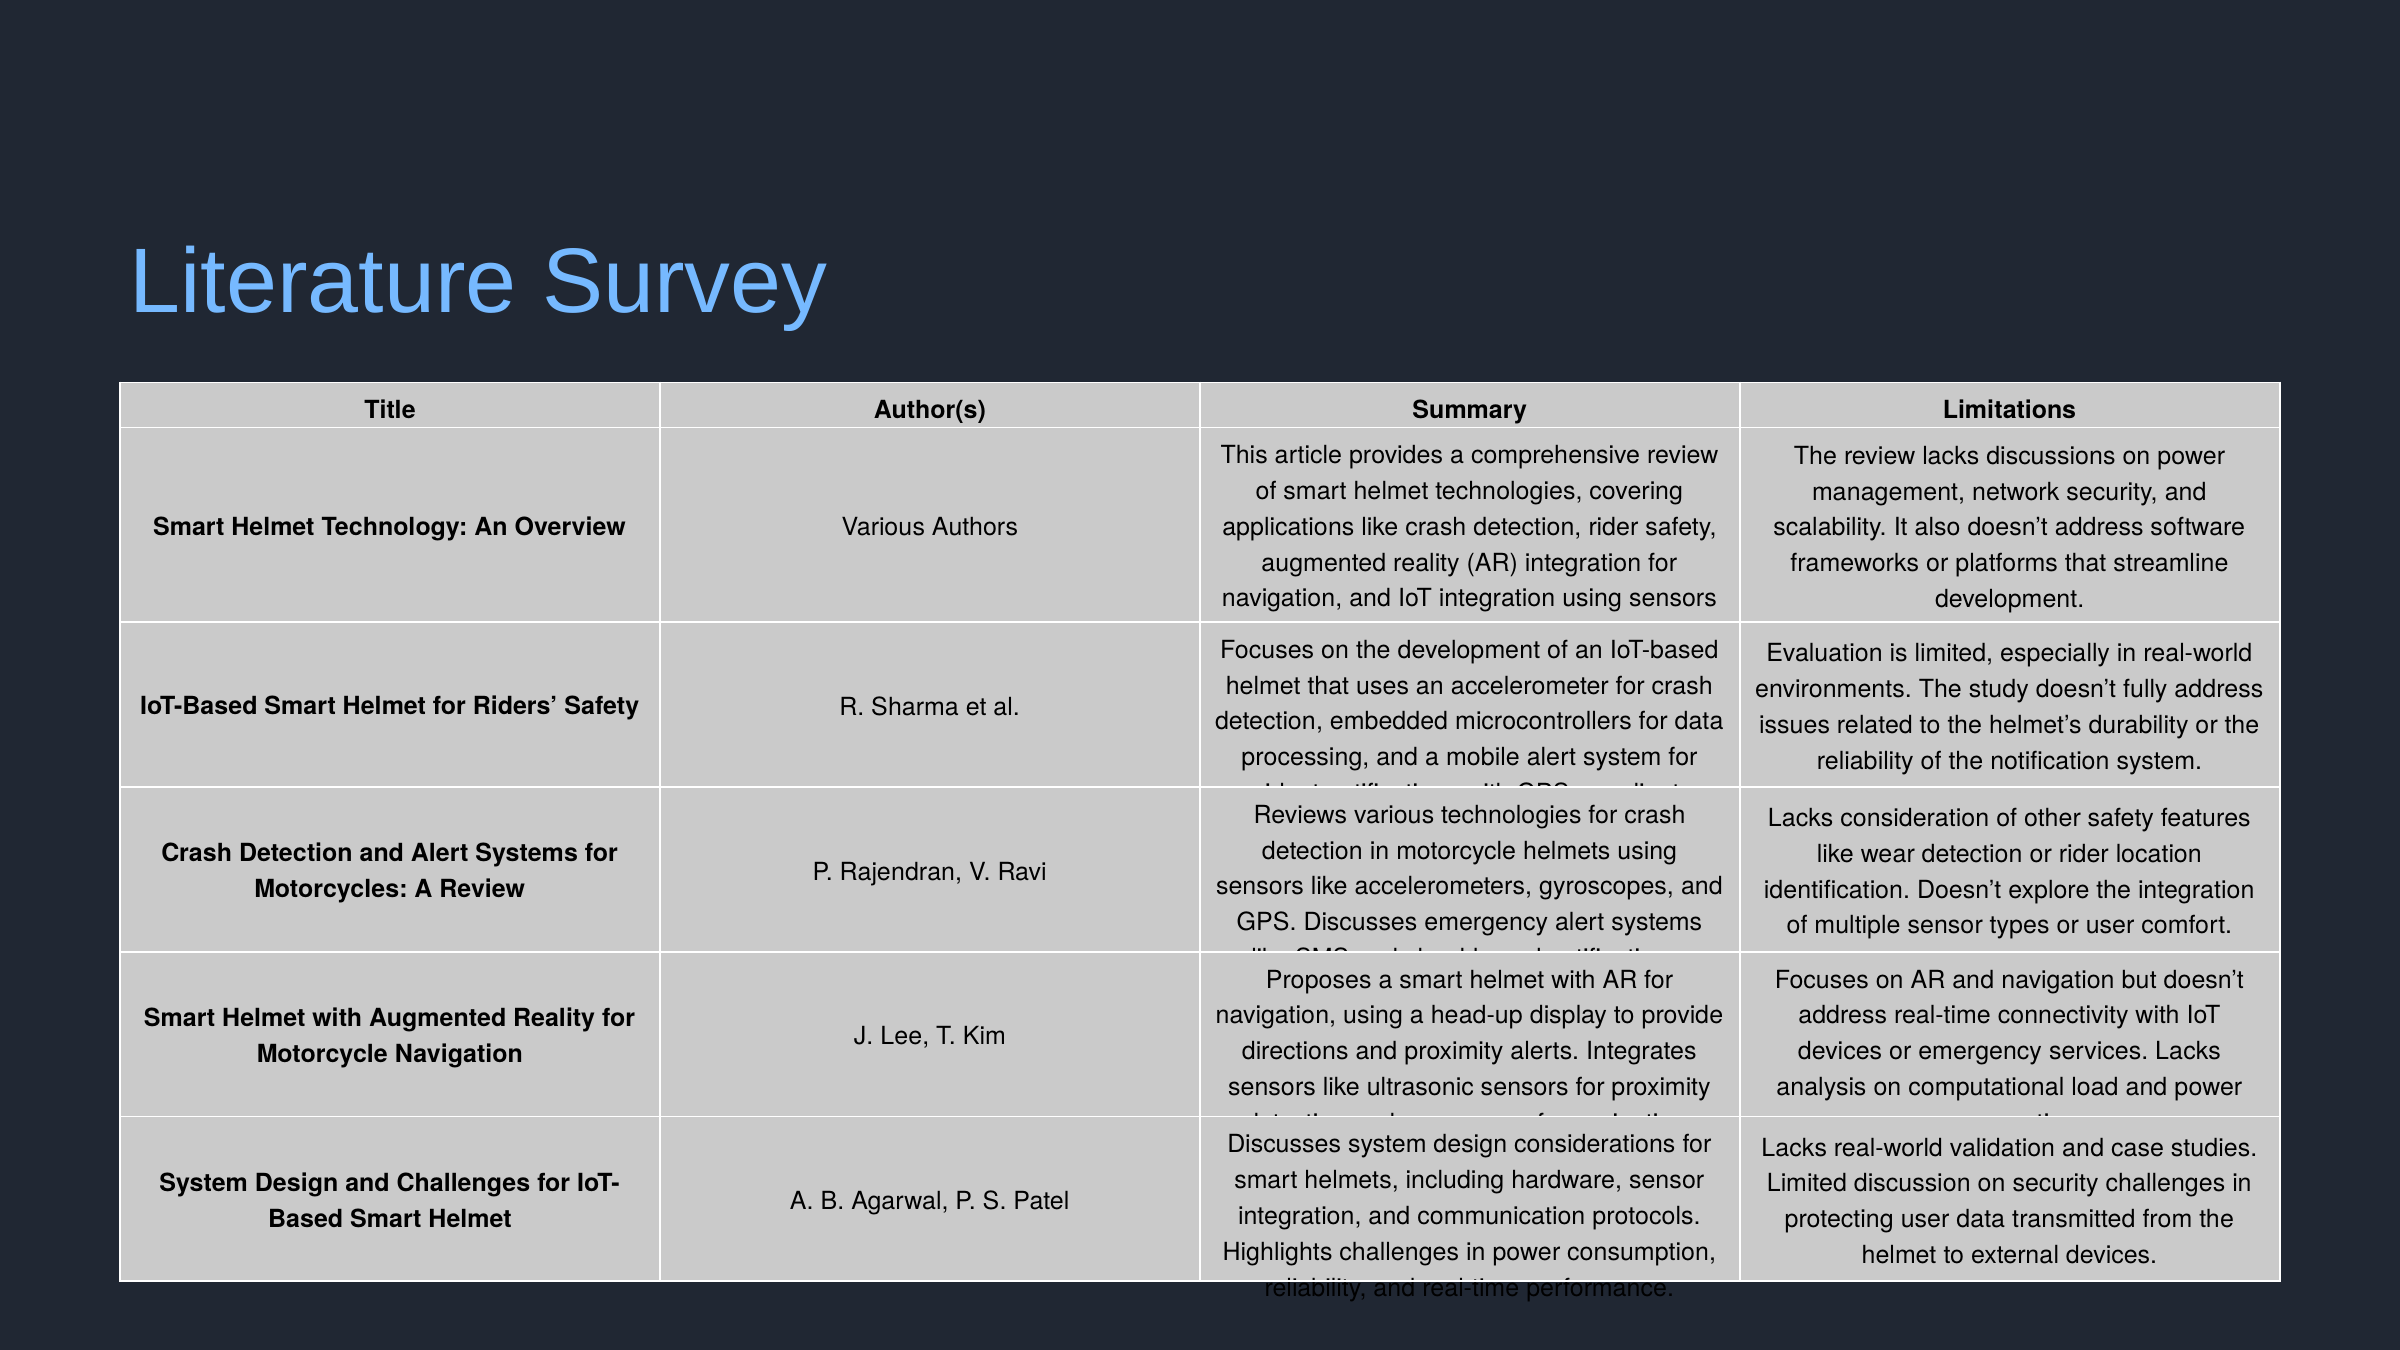

Literature Survey
| Title | Author(s) | Summary | Limitations |
| --- | --- | --- | --- |
| Smart Helmet Technology: An Overview | Various Authors | This article provides a comprehensive review of smart helmet technologies, covering applications like crash detection, rider safety, augmented reality (AR) integration for navigation, and IoT integration using sensors like accelerometers and GPS. | The review lacks discussions on power management, network security, and scalability. It also doesn’t address software frameworks or platforms that streamline development. |
| IoT-Based Smart Helmet for Riders’ Safety | R. Sharma et al. | Focuses on the development of an IoT-based helmet that uses an accelerometer for crash detection, embedded microcontrollers for data processing, and a mobile alert system for accident notifications with GPS coordinates. | Evaluation is limited, especially in real-world environments. The study doesn’t fully address issues related to the helmet’s durability or the reliability of the notification system. |
| Crash Detection and Alert Systems for Motorcycles: A Review | P. Rajendran, V. Ravi | Reviews various technologies for crash detection in motorcycle helmets using sensors like accelerometers, gyroscopes, and GPS. Discusses emergency alert systems like SMS and cloud-based notifications. | Lacks consideration of other safety features like wear detection or rider location identification. Doesn’t explore the integration of multiple sensor types or user comfort. |
| Smart Helmet with Augmented Reality for Motorcycle Navigation | J. Lee, T. Kim | Proposes a smart helmet with AR for navigation, using a head-up display to provide directions and proximity alerts. Integrates sensors like ultrasonic sensors for proximity detection and gyroscopes for navigation. | Focuses on AR and navigation but doesn’t address real-time connectivity with IoT devices or emergency services. Lacks analysis on computational load and power consumption. |
| System Design and Challenges for IoT-Based Smart Helmet | A. B. Agarwal, P. S. Patel | Discusses system design considerations for smart helmets, including hardware, sensor integration, and communication protocols. Highlights challenges in power consumption, reliability, and real-time performance. | Lacks real-world validation and case studies. Limited discussion on security challenges in protecting user data transmitted from the helmet to external devices. |